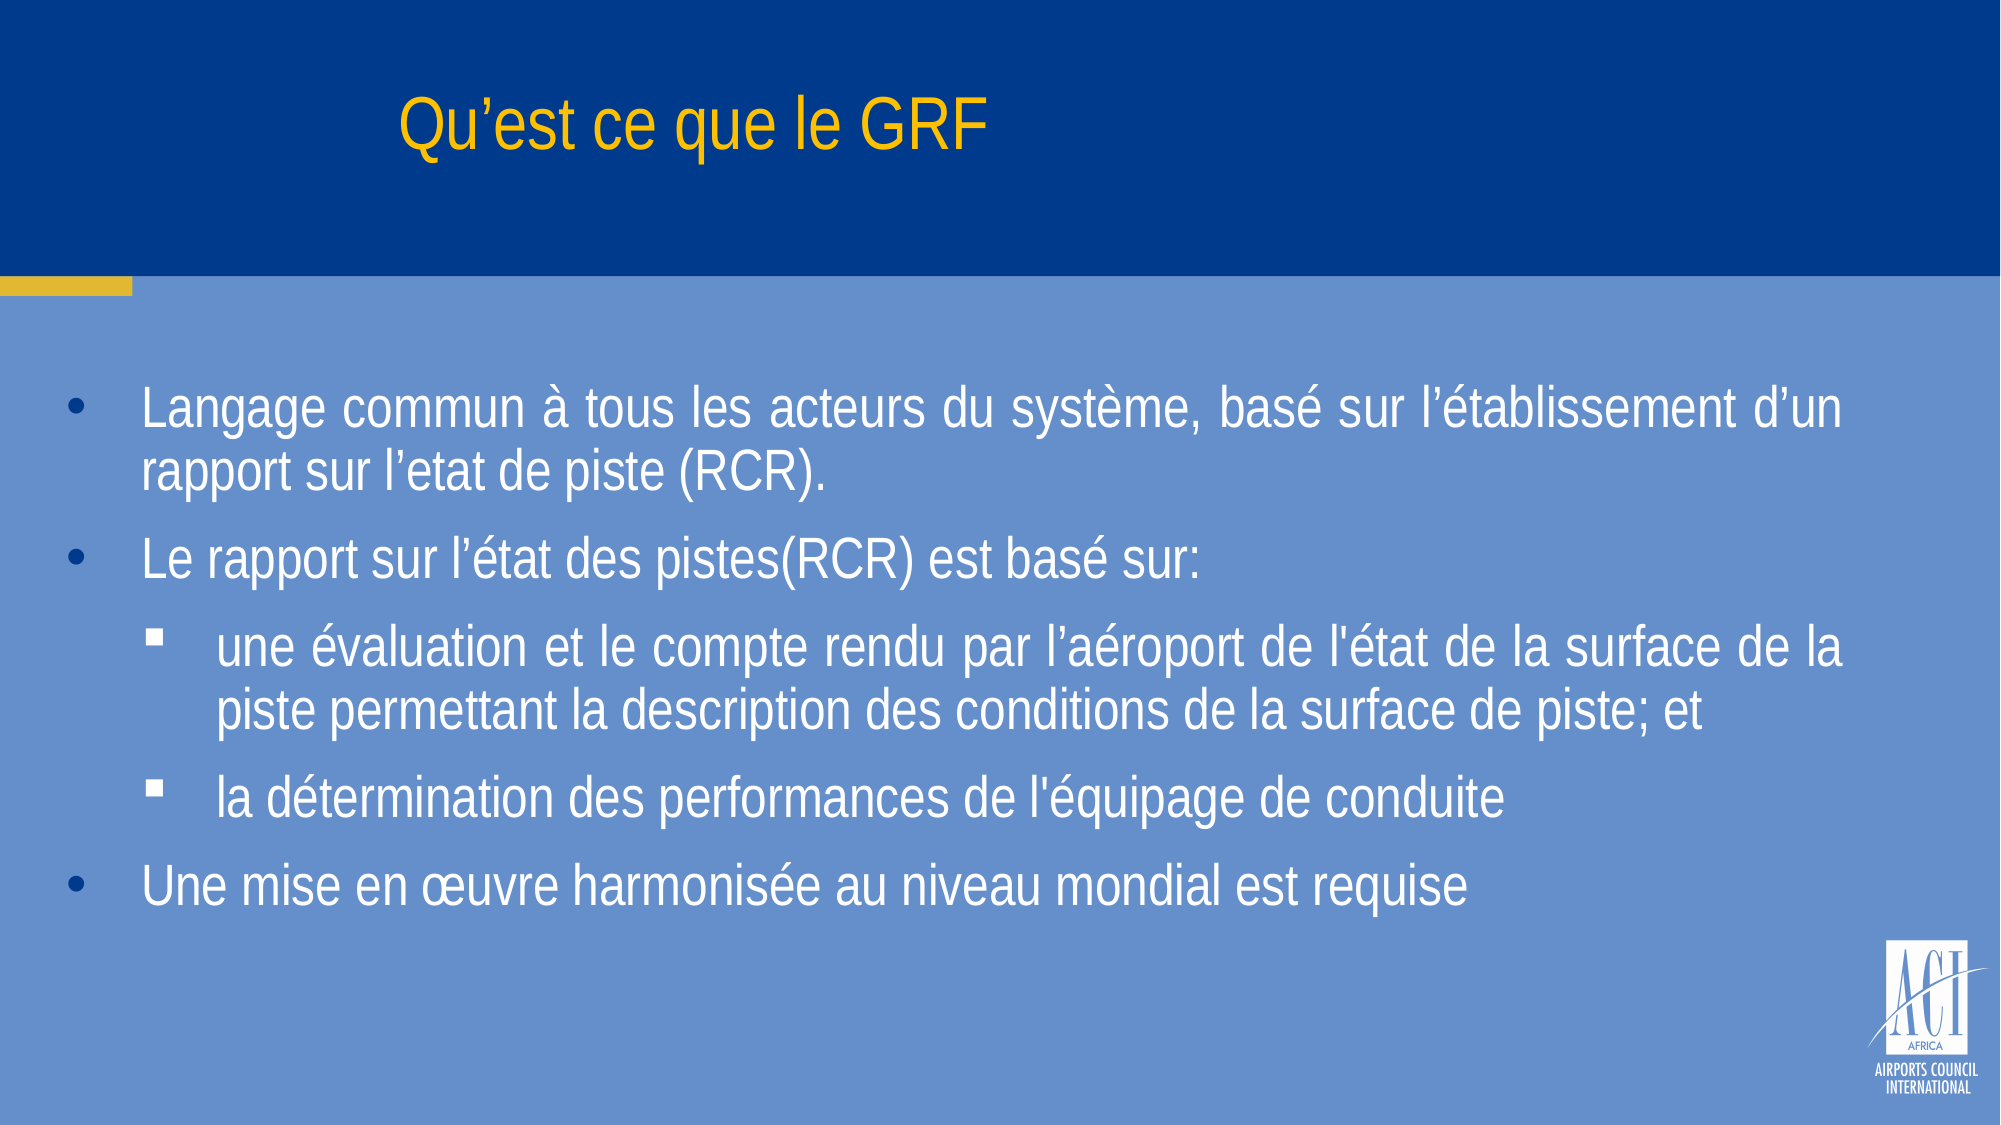

#
Qu’est ce que le GRF
Langage commun à tous les acteurs du système, basé sur l’établissement d’un rapport sur l’etat de piste (RCR).
Le rapport sur l’état des pistes(RCR) est basé sur:
une évaluation et le compte rendu par l’aéroport de l'état de la surface de la piste permettant la description des conditions de la surface de piste; et
la détermination des performances de l'équipage de conduite
Une mise en œuvre harmonisée au niveau mondial est requise